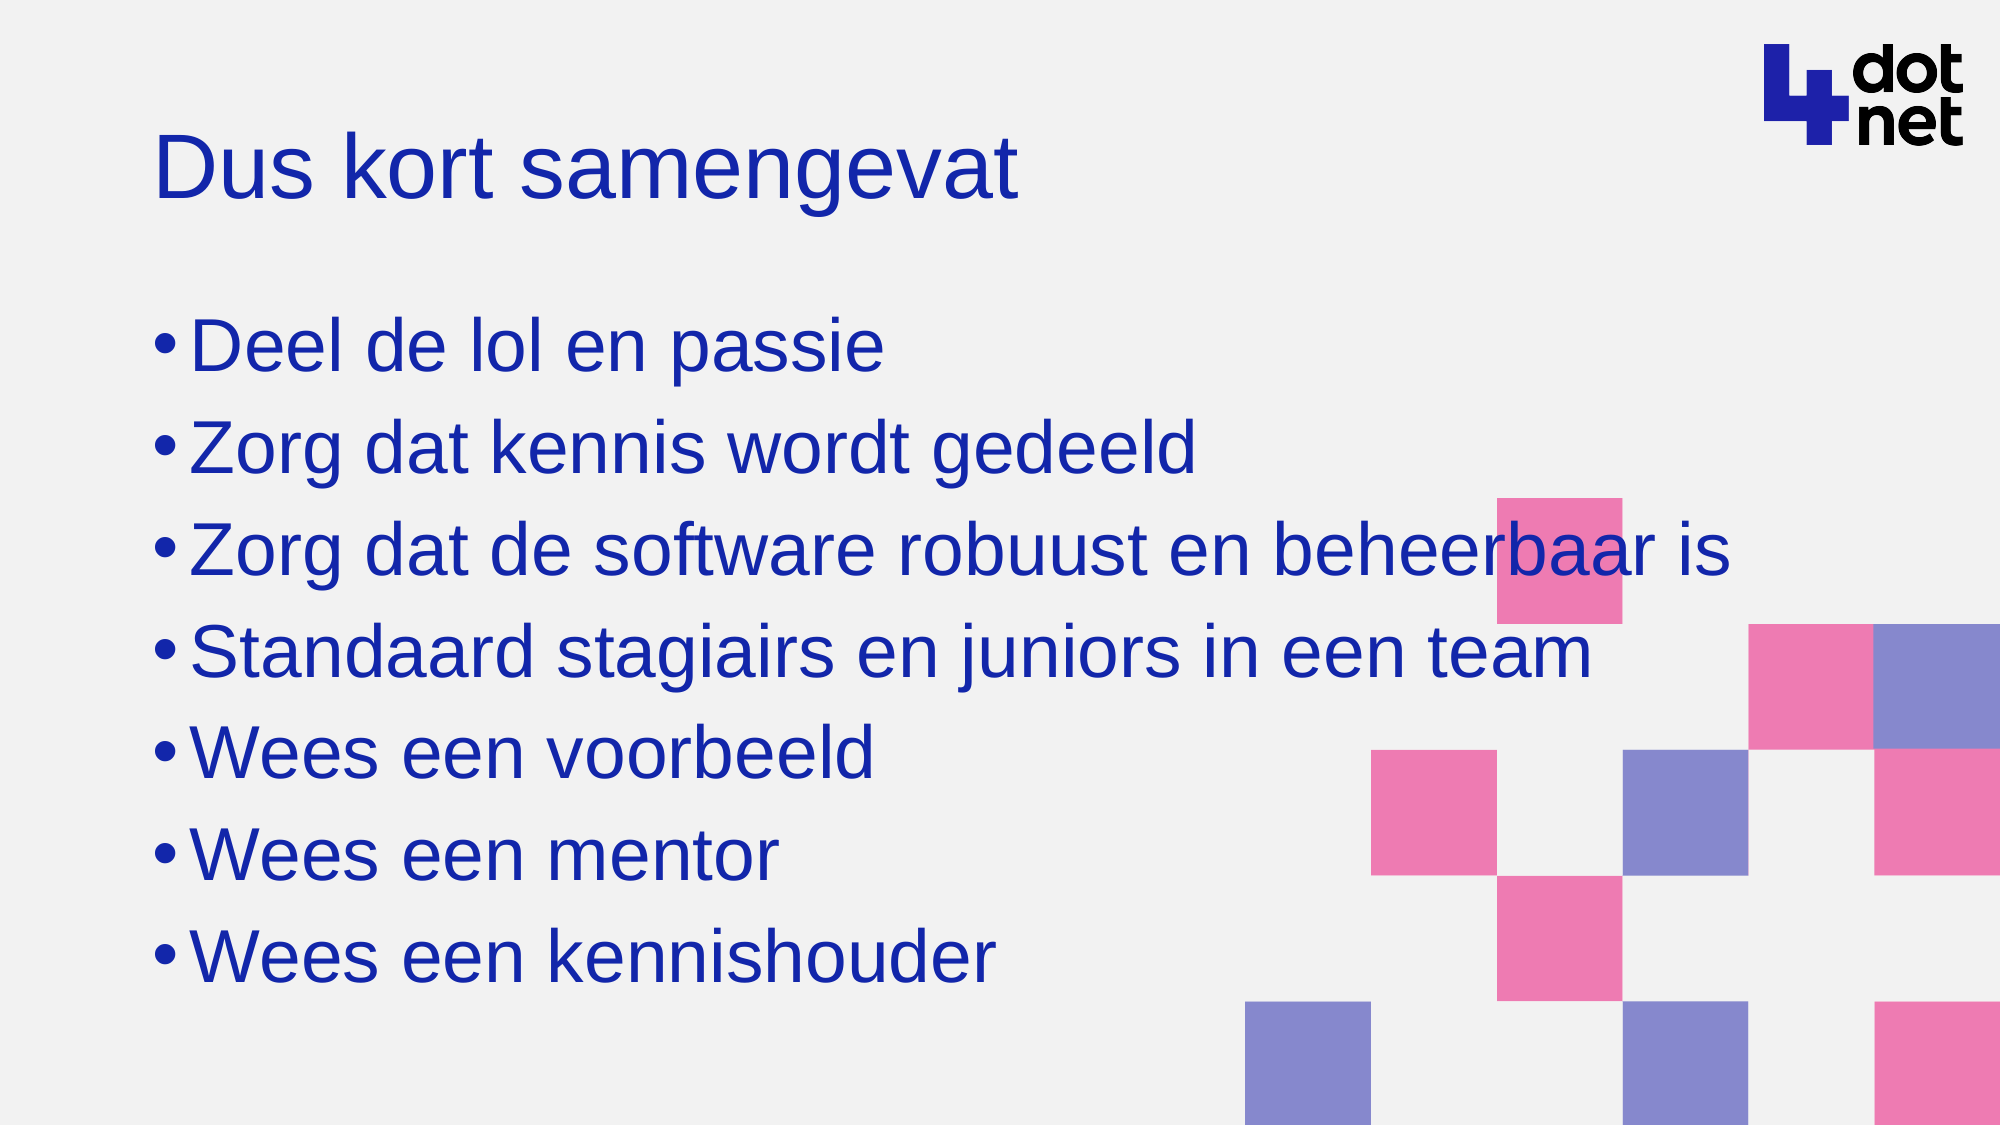

# Dus kort samengevat
Deel de lol en passie
Zorg dat kennis wordt gedeeld
Zorg dat de software robuust en beheerbaar is
Standaard stagiairs en juniors in een team
Wees een voorbeeld
Wees een mentor
Wees een kennishouder